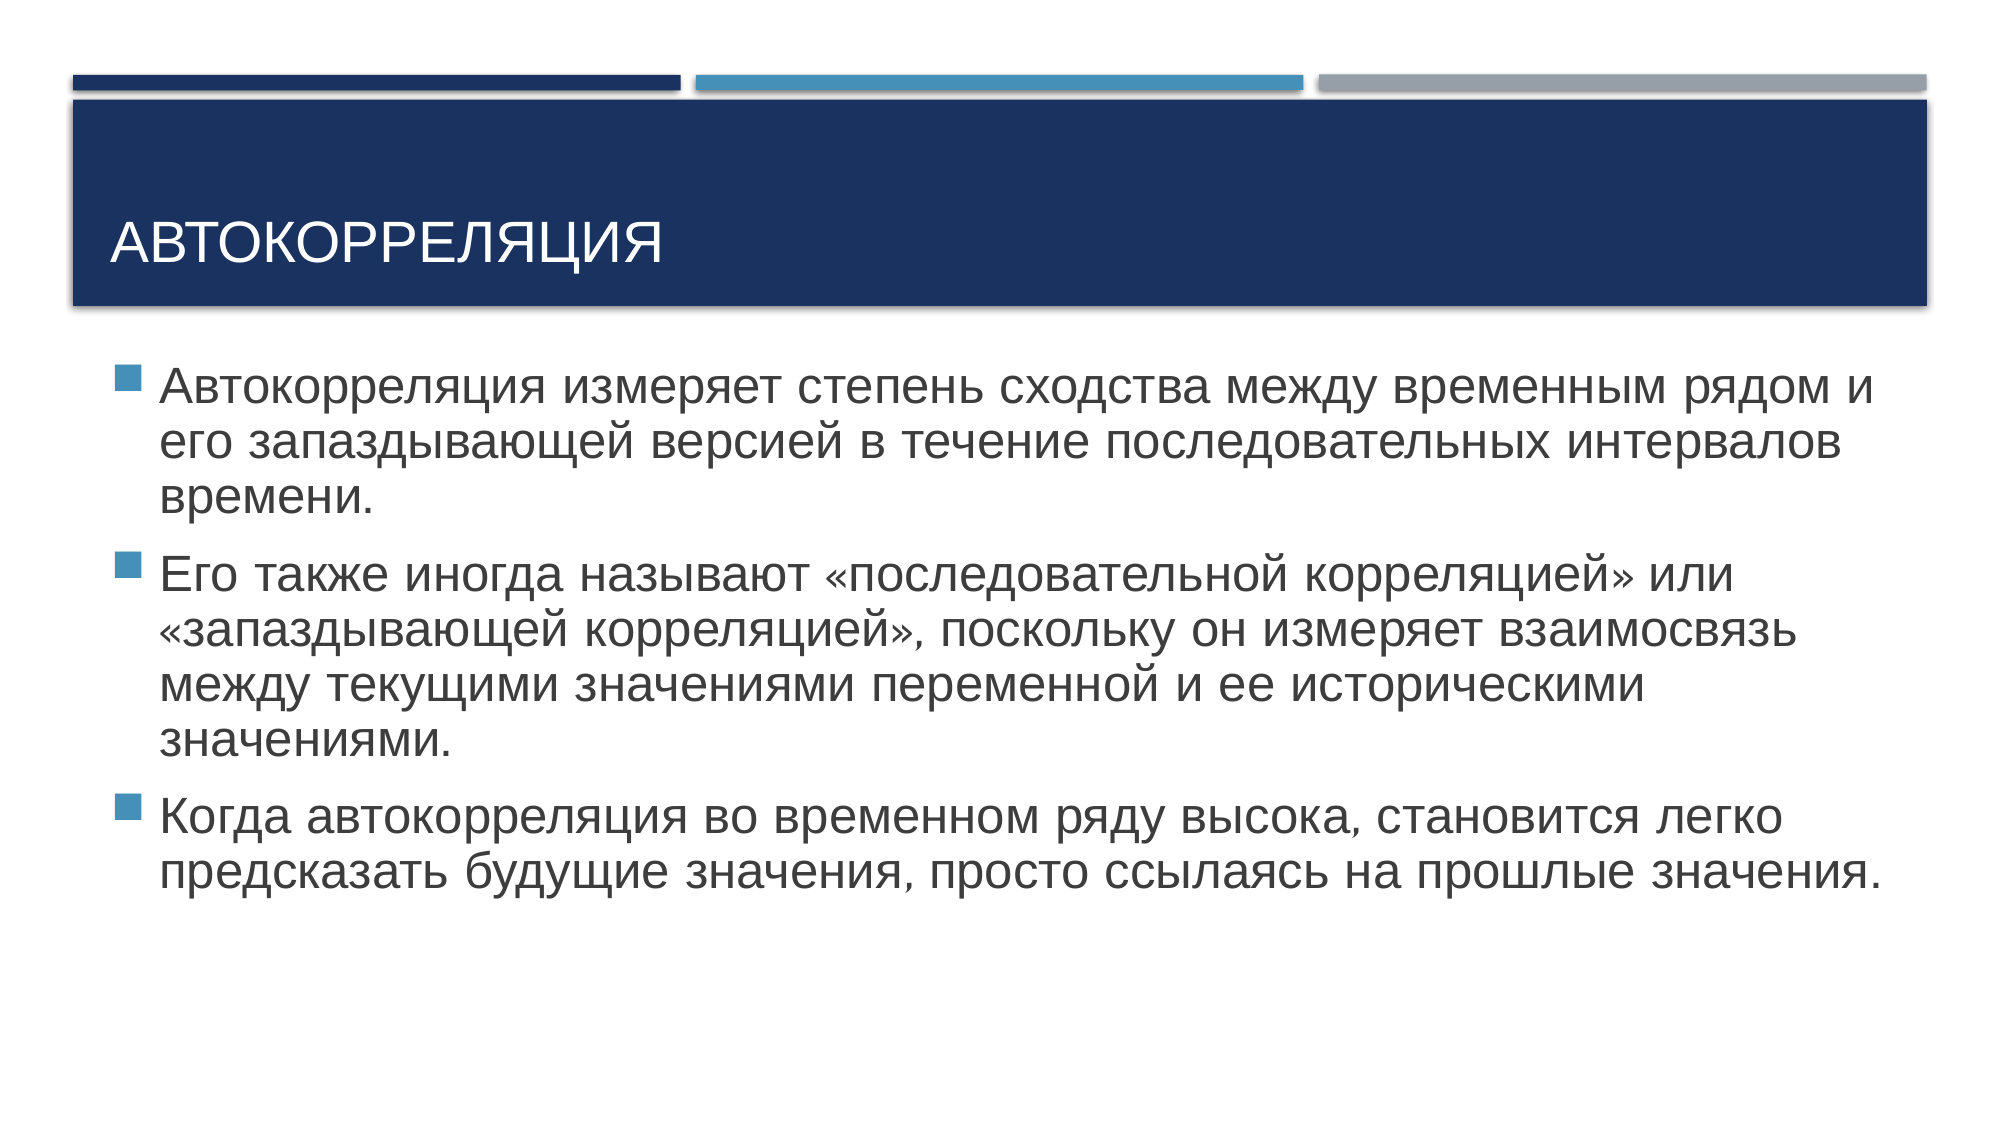

# Автокорреляция
Автокорреляция измеряет степень сходства между временным рядом и его запаздывающей версией в течение последовательных интервалов времени.
Его также иногда называют «последовательной корреляцией» или «запаздывающей корреляцией», поскольку он измеряет взаимосвязь между текущими значениями переменной и ее историческими значениями.
Когда автокорреляция во временном ряду высока, становится легко предсказать будущие значения, просто ссылаясь на прошлые значения.